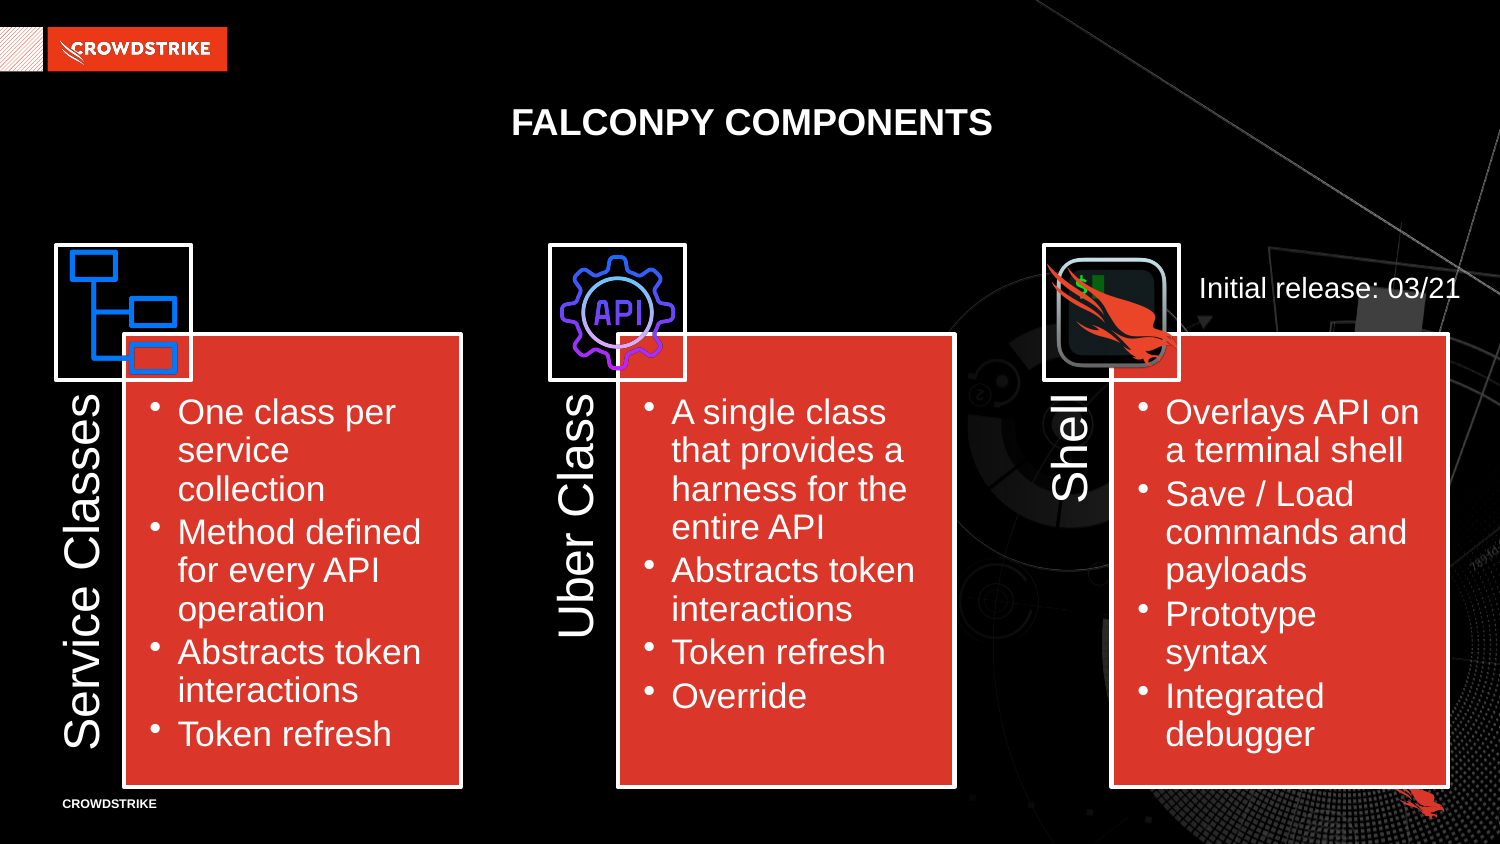

# Falconpy Components
Service Classes
One class per service collection
Method defined for every API operation
Abstracts token interactions
Token refresh
Uber Class
A single class that provides a harness for the entire API
Abstracts token interactions
Token refresh
Override
Shell
Overlays API on a terminal shell
Save / Load commands and payloads
Prototype syntax
Integrated debugger
Initial release: 03/21
CROWDSTRIKE